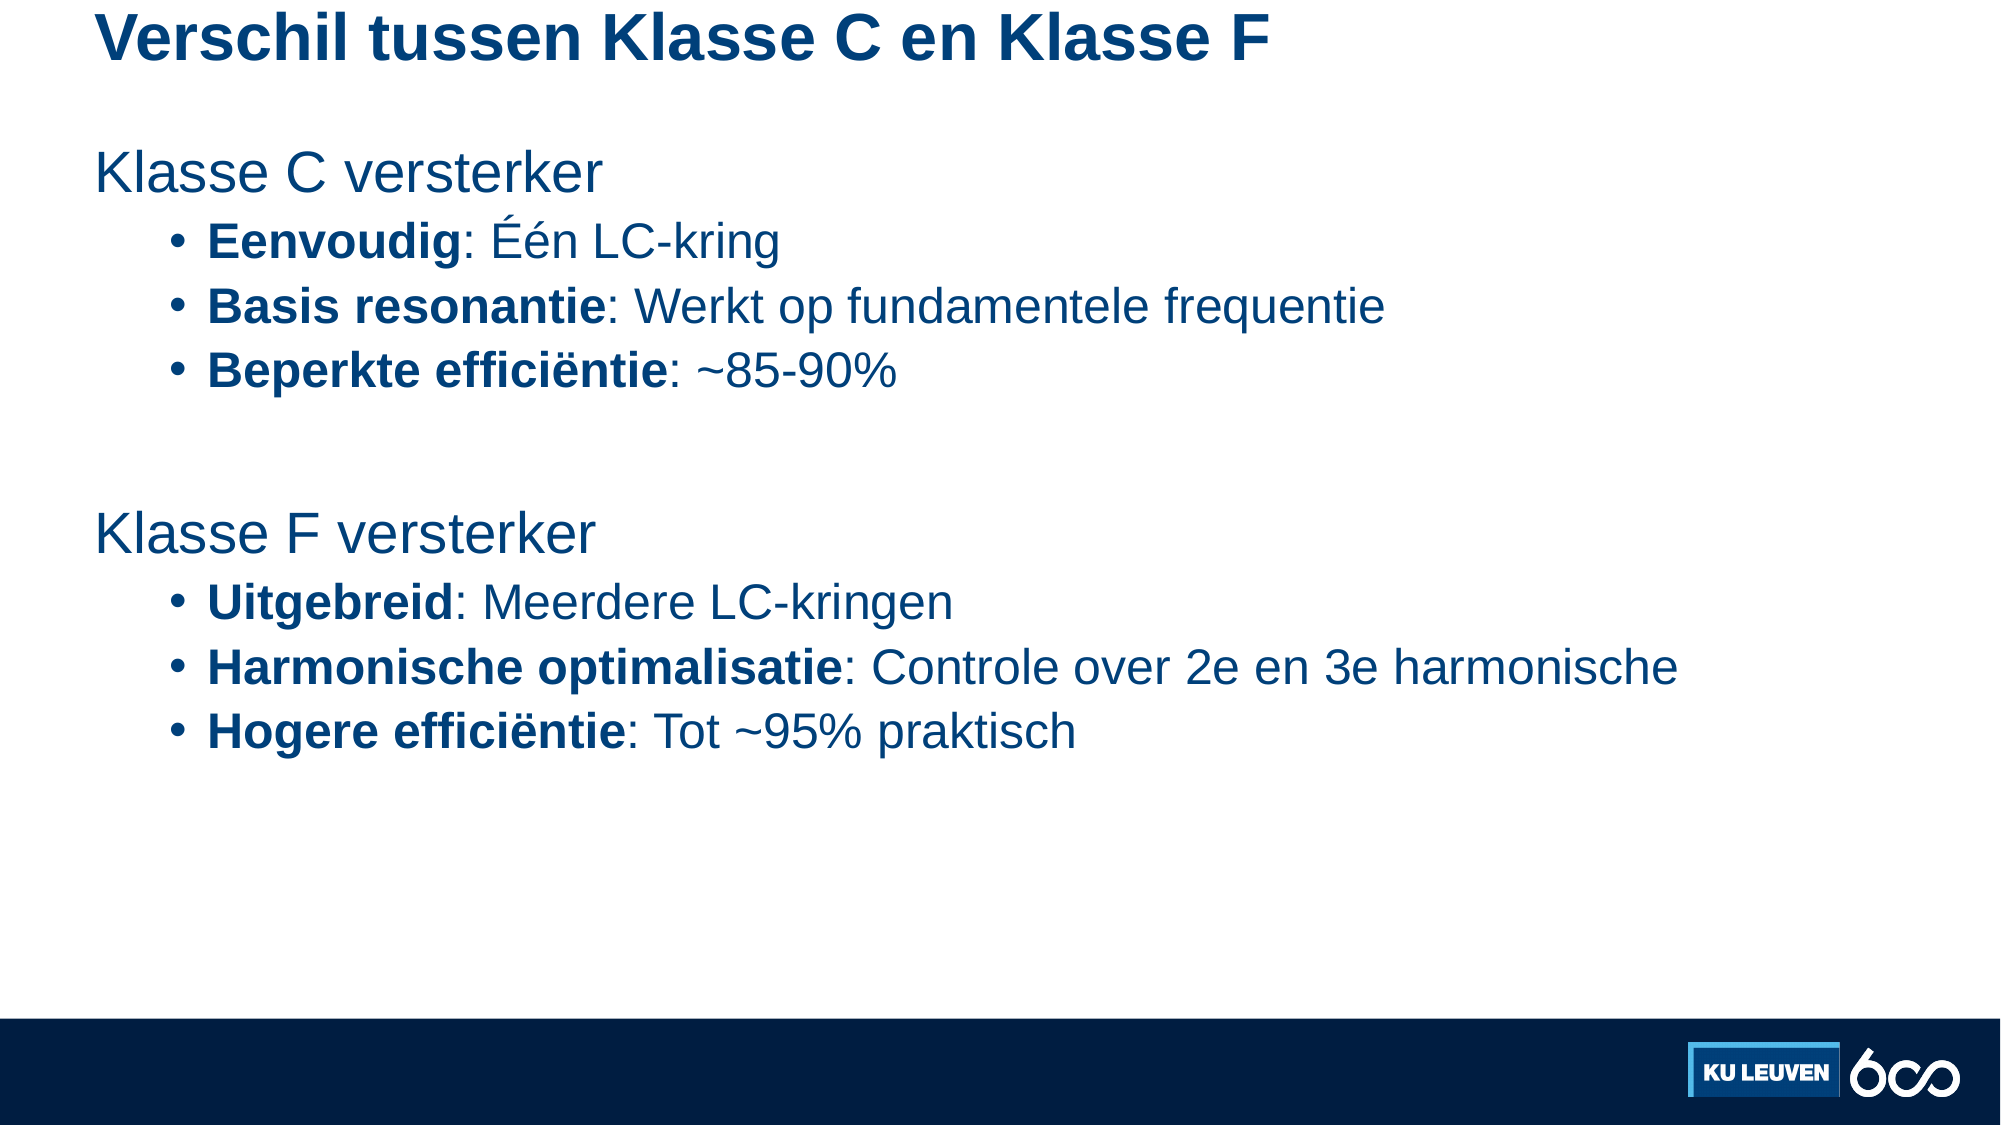

# Verschil tussen Klasse C en Klasse F
Klasse C versterker
Eenvoudig: Één LC-kring
Basis resonantie: Werkt op fundamentele frequentie
Beperkte efficiëntie: ~85-90%

Klasse F versterker
Uitgebreid: Meerdere LC-kringen
Harmonische optimalisatie: Controle over 2e en 3e harmonische
Hogere efficiëntie: Tot ~95% praktisch